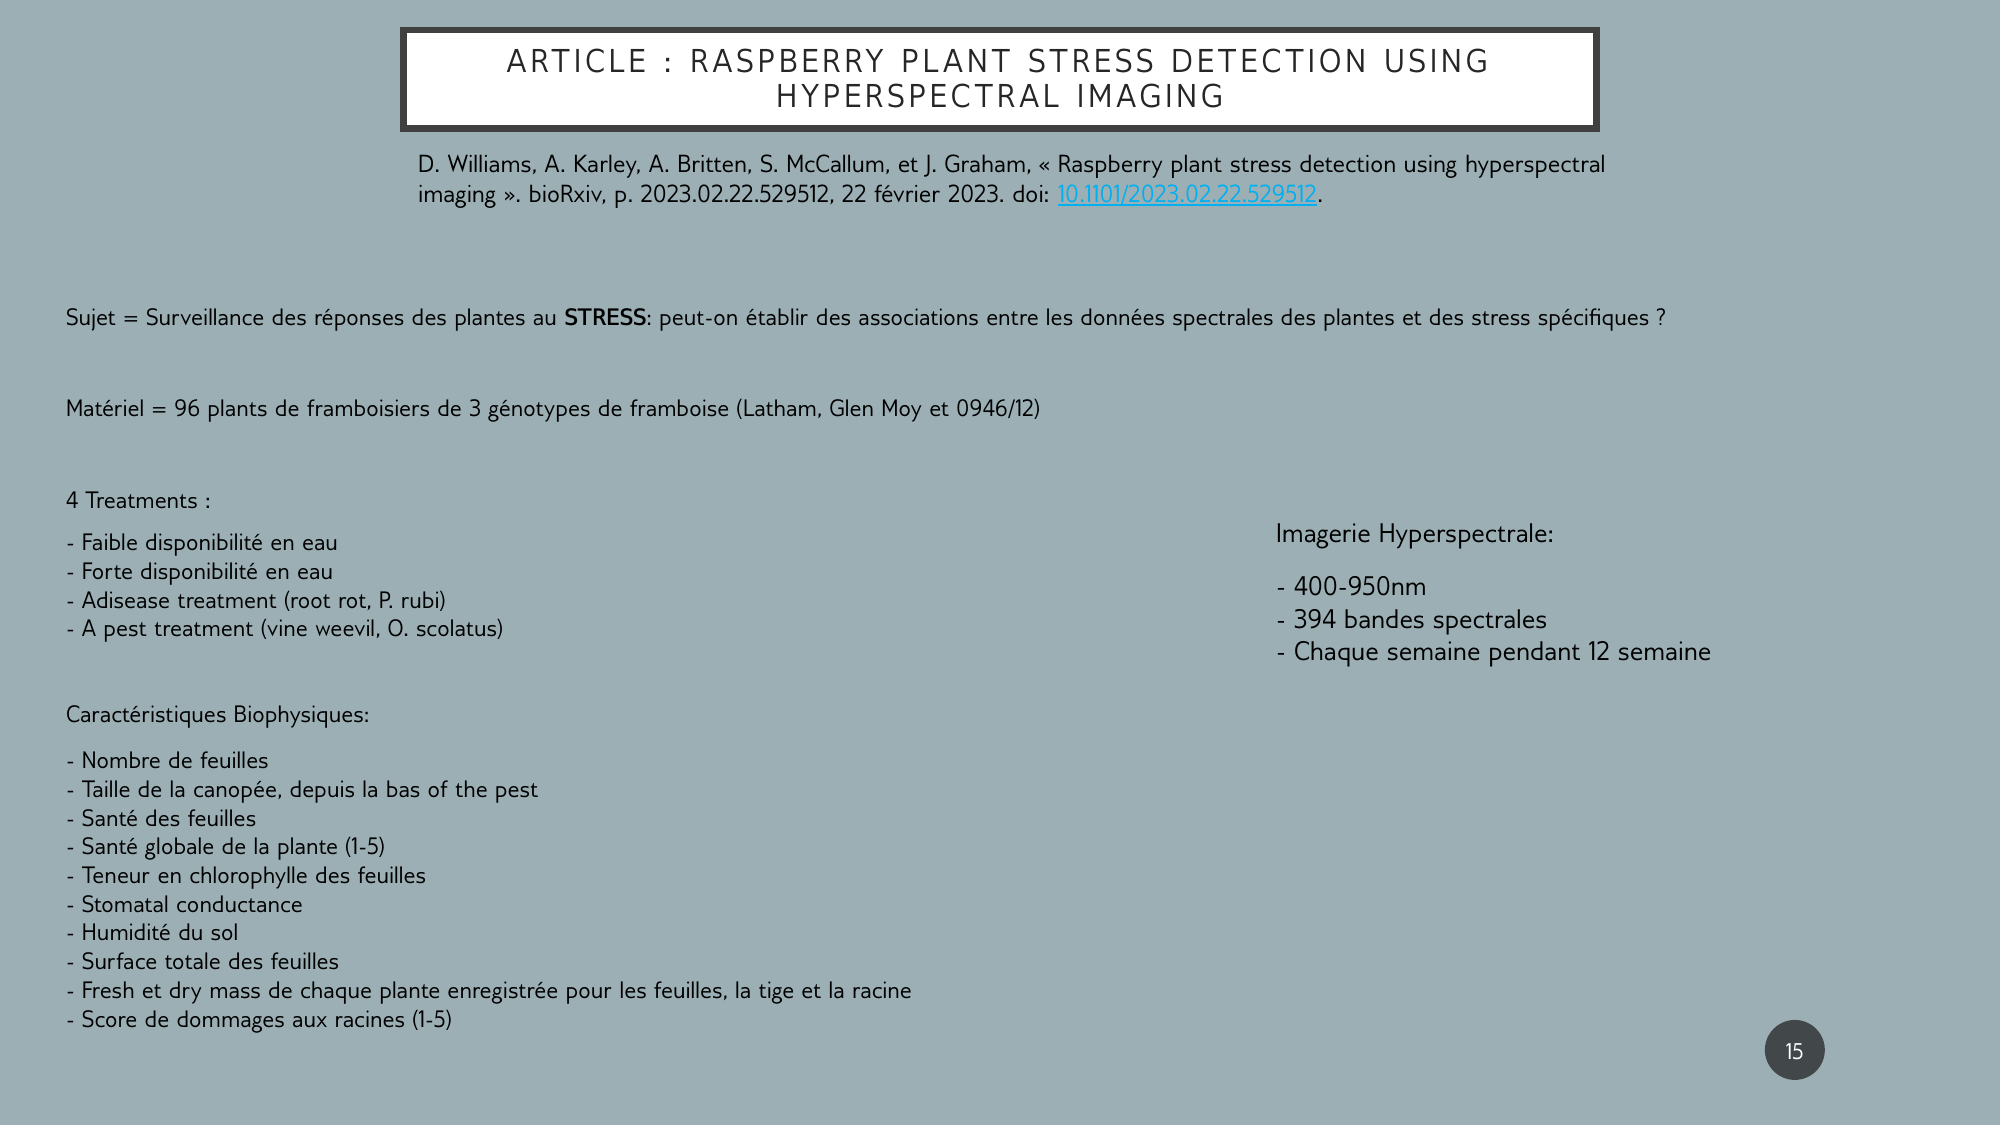

# Article : Raspberry plant stress detection using hyperspectral imaging
D. Williams, A. Karley, A. Britten, S. McCallum, et J. Graham, « Raspberry plant stress detection using hyperspectral imaging ». bioRxiv, p. 2023.02.22.529512, 22 février 2023. doi: 10.1101/2023.02.22.529512.
Sujet = Surveillance des réponses des plantes au STRESS: peut-on établir des associations entre les données spectrales des plantes et des stress spécifiques ?

Matériel = 96 plants de framboisiers de 3 génotypes de framboise (Latham, Glen Moy et 0946/12)

4 Treatments :
- Faible disponibilité en eau
- Forte disponibilité en eau
- Adisease treatment (root rot, P. rubi)
- A pest treatment (vine weevil, O. scolatus)

Caractéristiques Biophysiques:
- Nombre de feuilles
- Taille de la canopée, depuis la bas of the pest
- Santé des feuilles
- Santé globale de la plante (1-5)
- Teneur en chlorophylle des feuilles
- Stomatal conductance
- Humidité du sol
- Surface totale des feuilles
- Fresh et dry mass de chaque plante enregistrée pour les feuilles, la tige et la racine
- Score de dommages aux racines (1-5)

Imagerie Hyperspectrale:
- 400-950nm
- 394 bandes spectrales
- Chaque semaine pendant 12 semaine

15